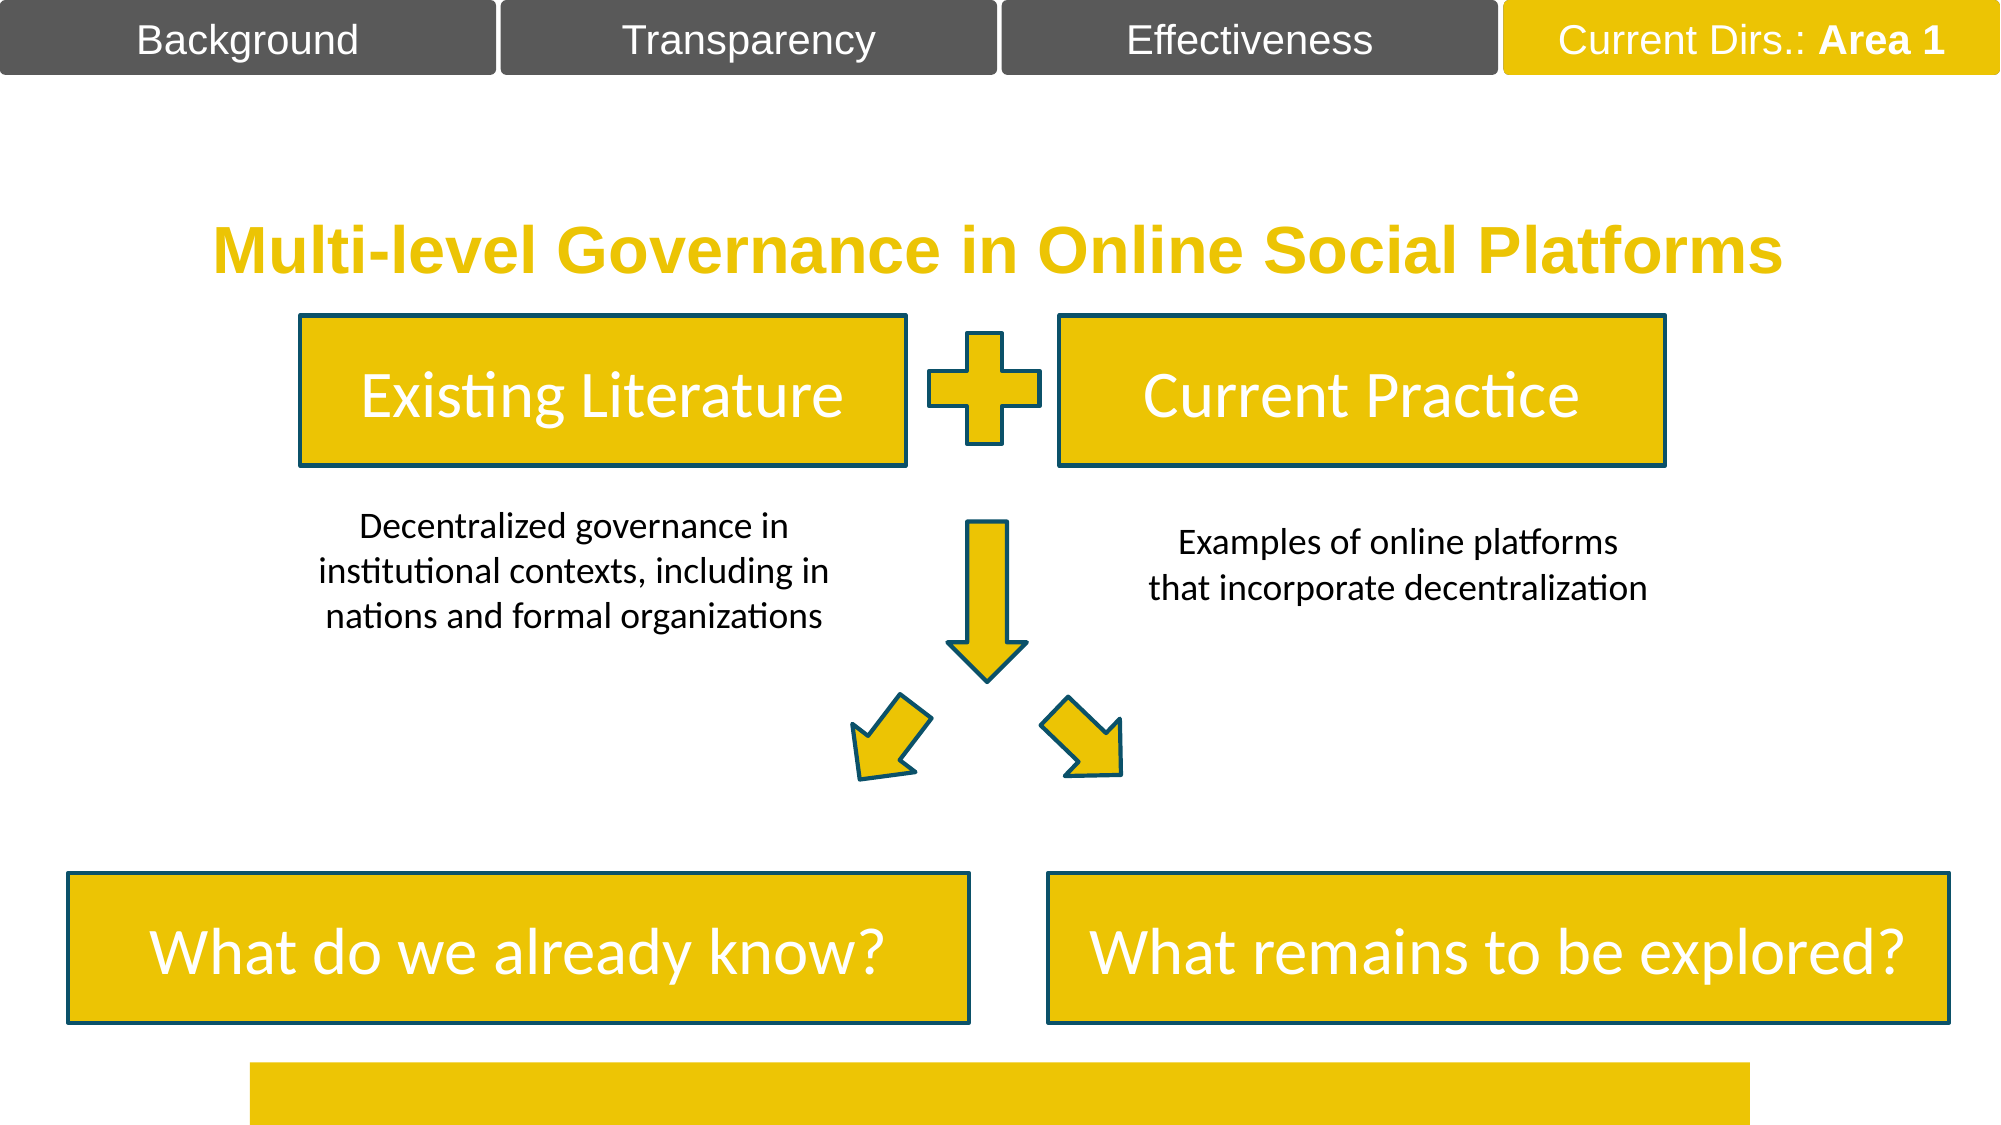

Current Dirs.: Area 1
Multi-level Governance in Online Social Platforms

Existing Literature
Current Practice
Decentralized governance in
institutional contexts, including in
nations and formal organizations
Examples of online platforms
that incorporate decentralization

What do we already know?
What remains to be explored?